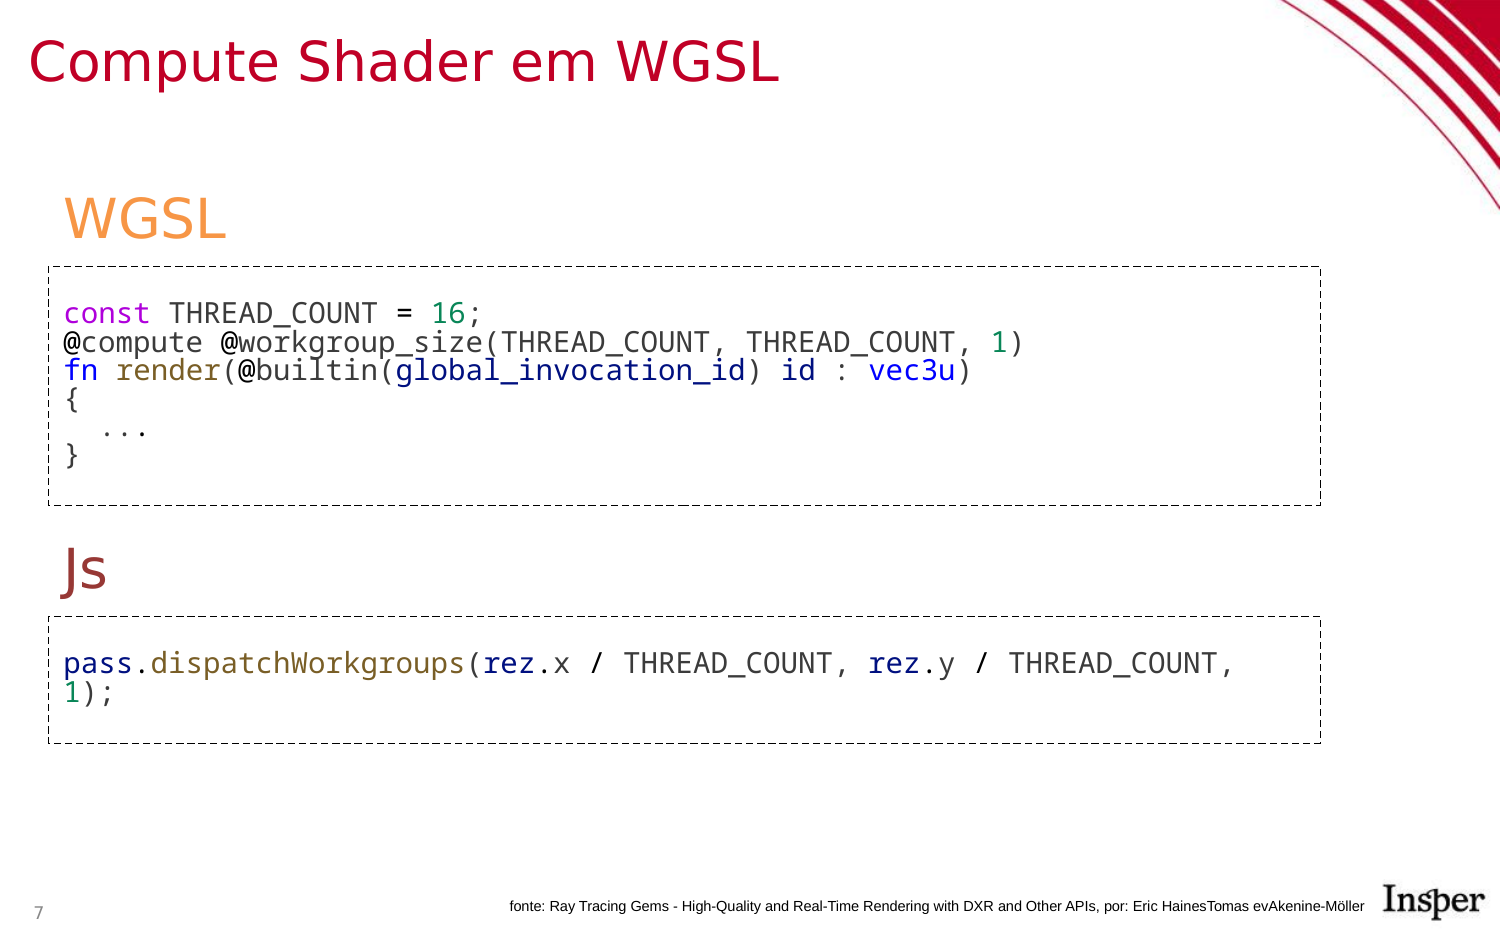

# Compute Shader em WGSL
WGSL

const THREAD_COUNT = 16;
@compute @workgroup_size(THREAD_COUNT, THREAD_COUNT, 1)
fn render(@builtin(global_invocation_id) id : vec3u)
{
  ...
}

Js

pass.dispatchWorkgroups(rez.x / THREAD_COUNT, rez.y / THREAD_COUNT, 1);

7
fonte: Ray Tracing Gems - High-Quality and Real-Time Rendering with DXR and Other APIs, por: Eric HainesTomas evAkenine-Möller